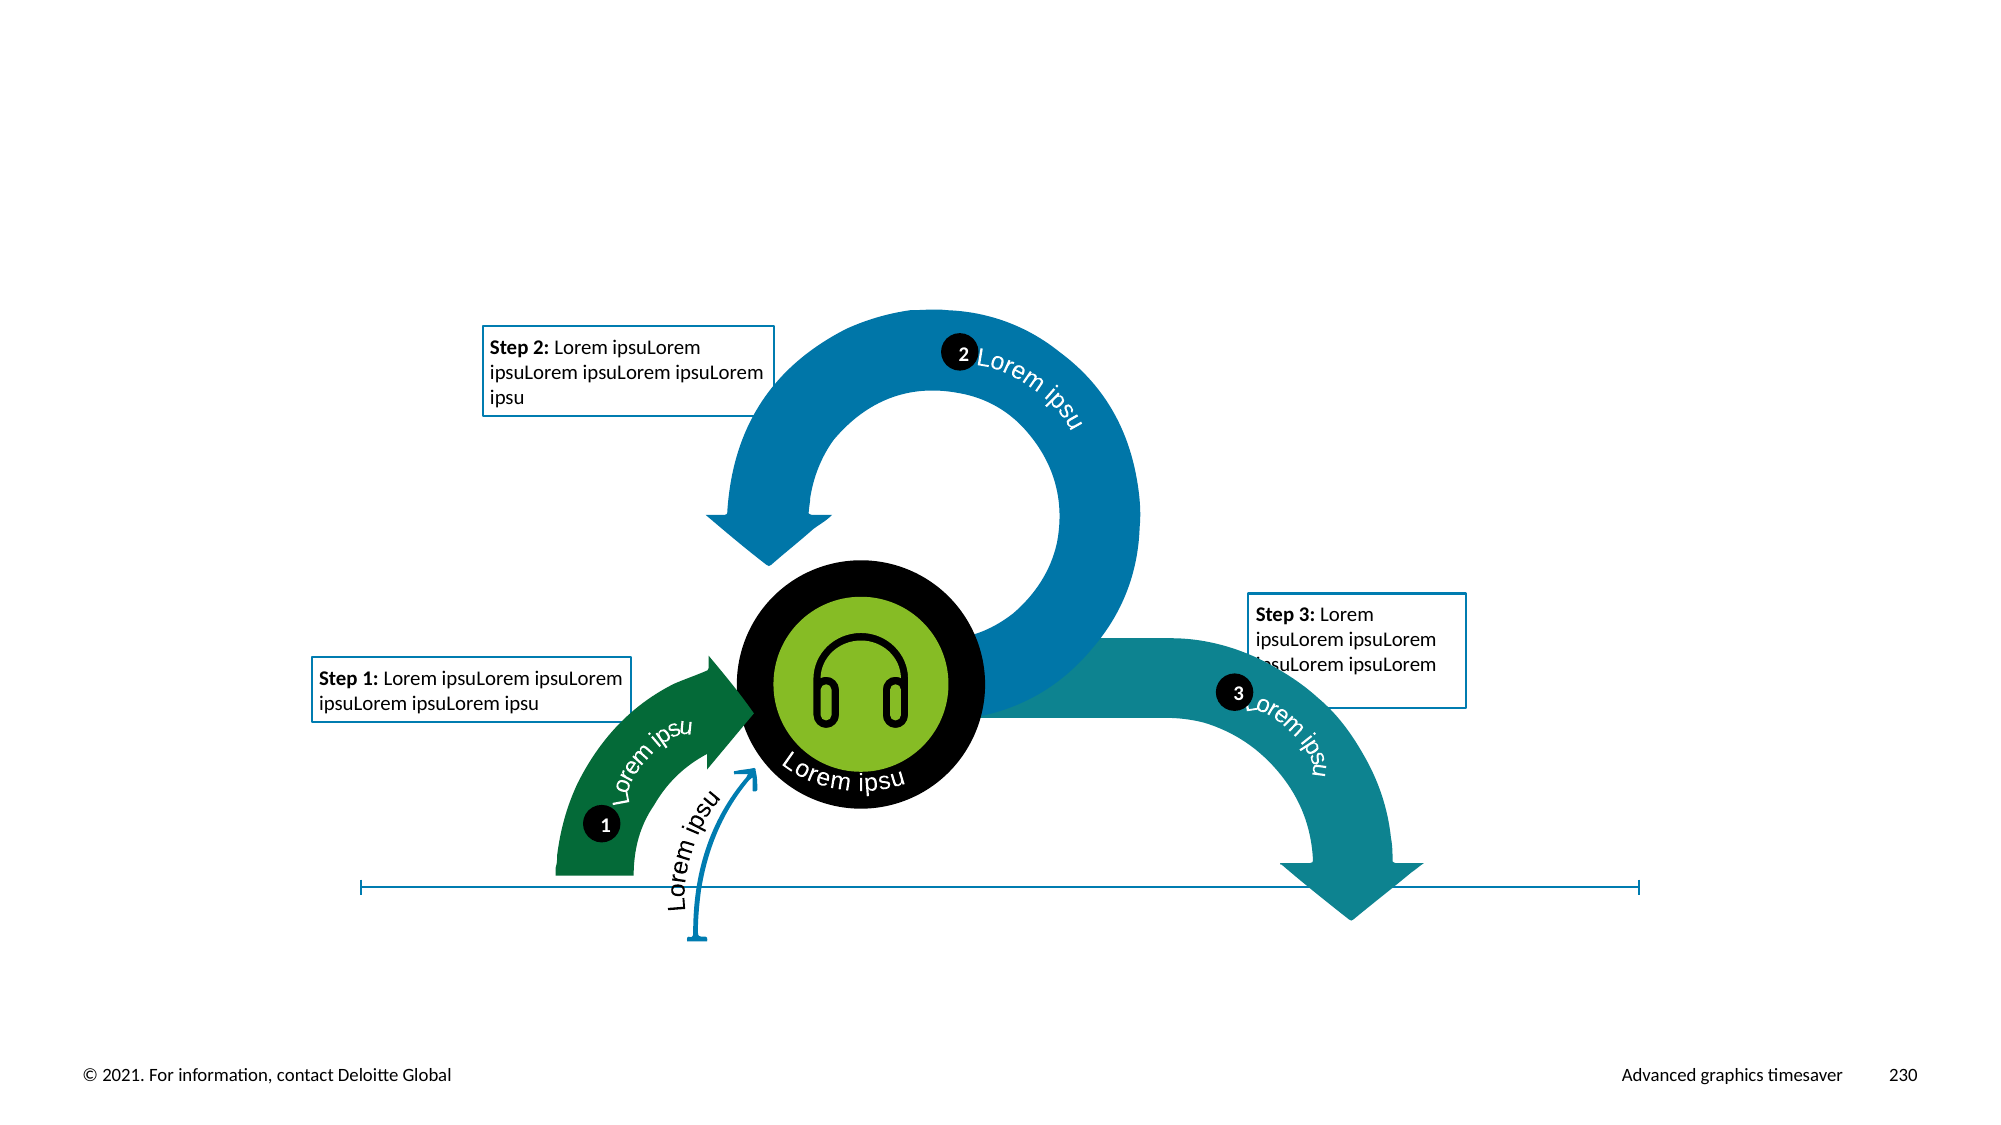

Step 2: Lorem ipsuLorem ipsuLorem ipsuLorem ipsuLorem ipsu
2
Lorem ipsu

Step 3: Lorem ipsuLorem ipsuLorem ipsuLorem ipsuLorem ipsu

Lorem ipsu

Step 1: Lorem ipsuLorem ipsuLorem ipsuLorem ipsuLorem ipsu
3
Lorem ipsu
Lorem ipsu

1
Lorem ipsu